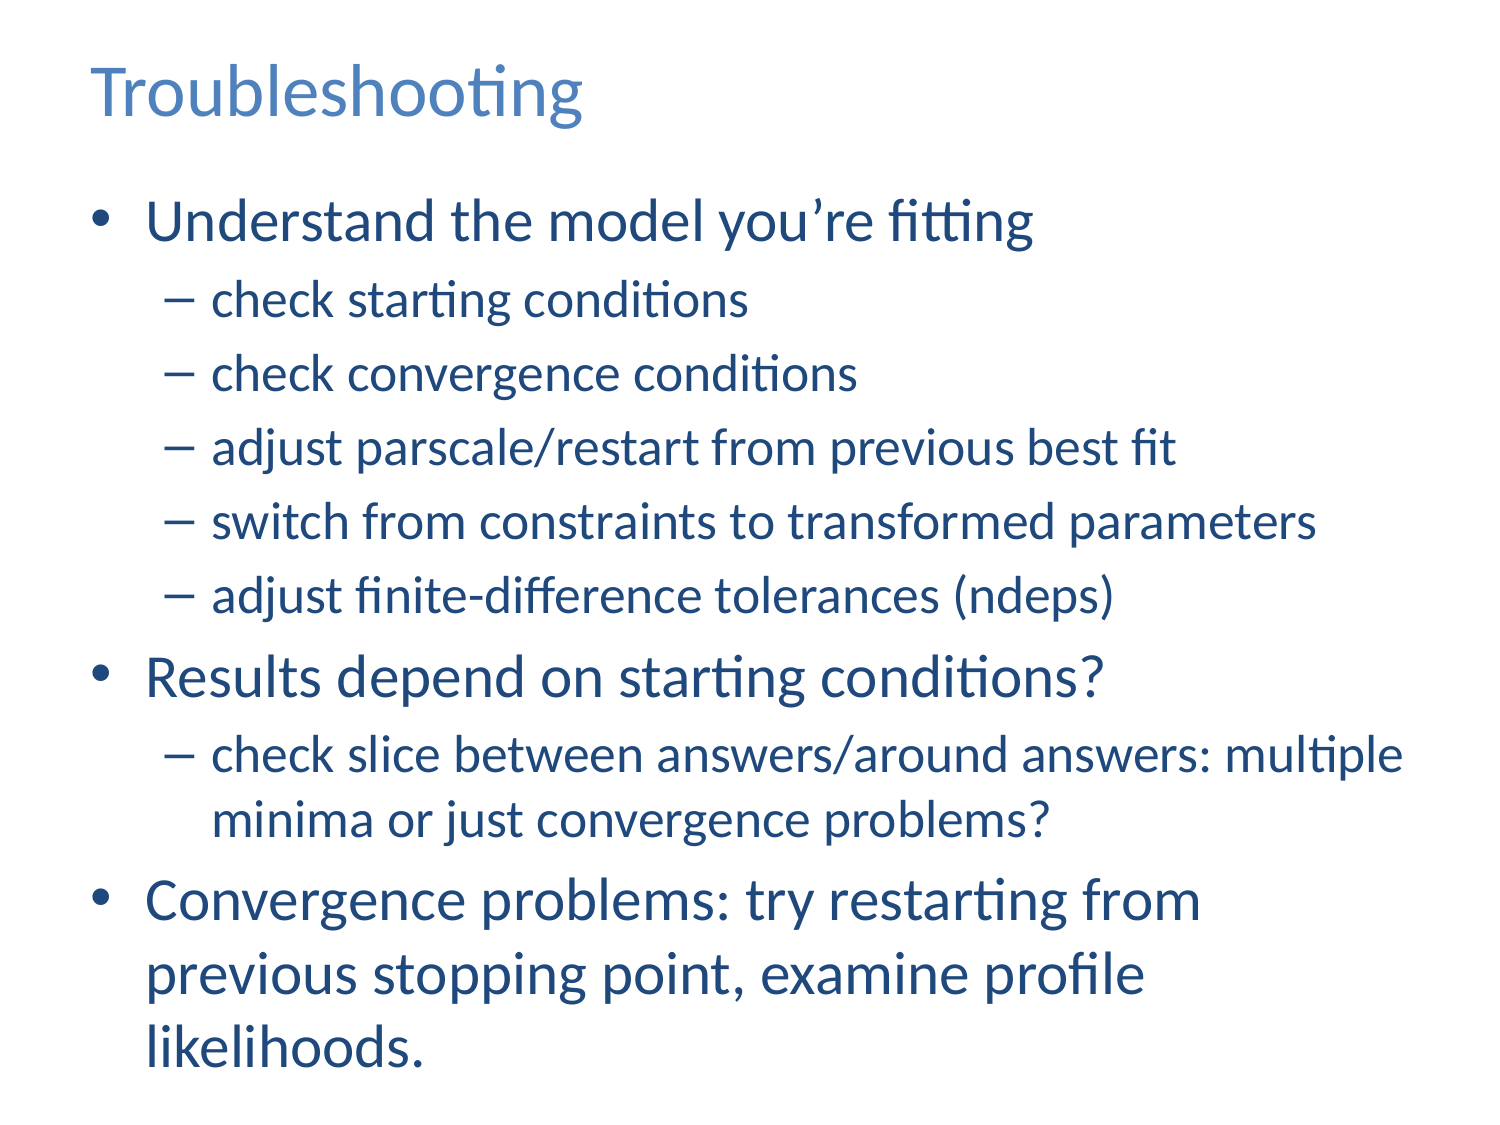

# Troubleshooting
Understand the model you’re fitting
check starting conditions
check convergence conditions
adjust parscale/restart from previous best fit
switch from constraints to transformed parameters
adjust finite-difference tolerances (ndeps)
Results depend on starting conditions?
check slice between answers/around answers: multiple minima or just convergence problems?
Convergence problems: try restarting from previous stopping point, examine profile likelihoods.